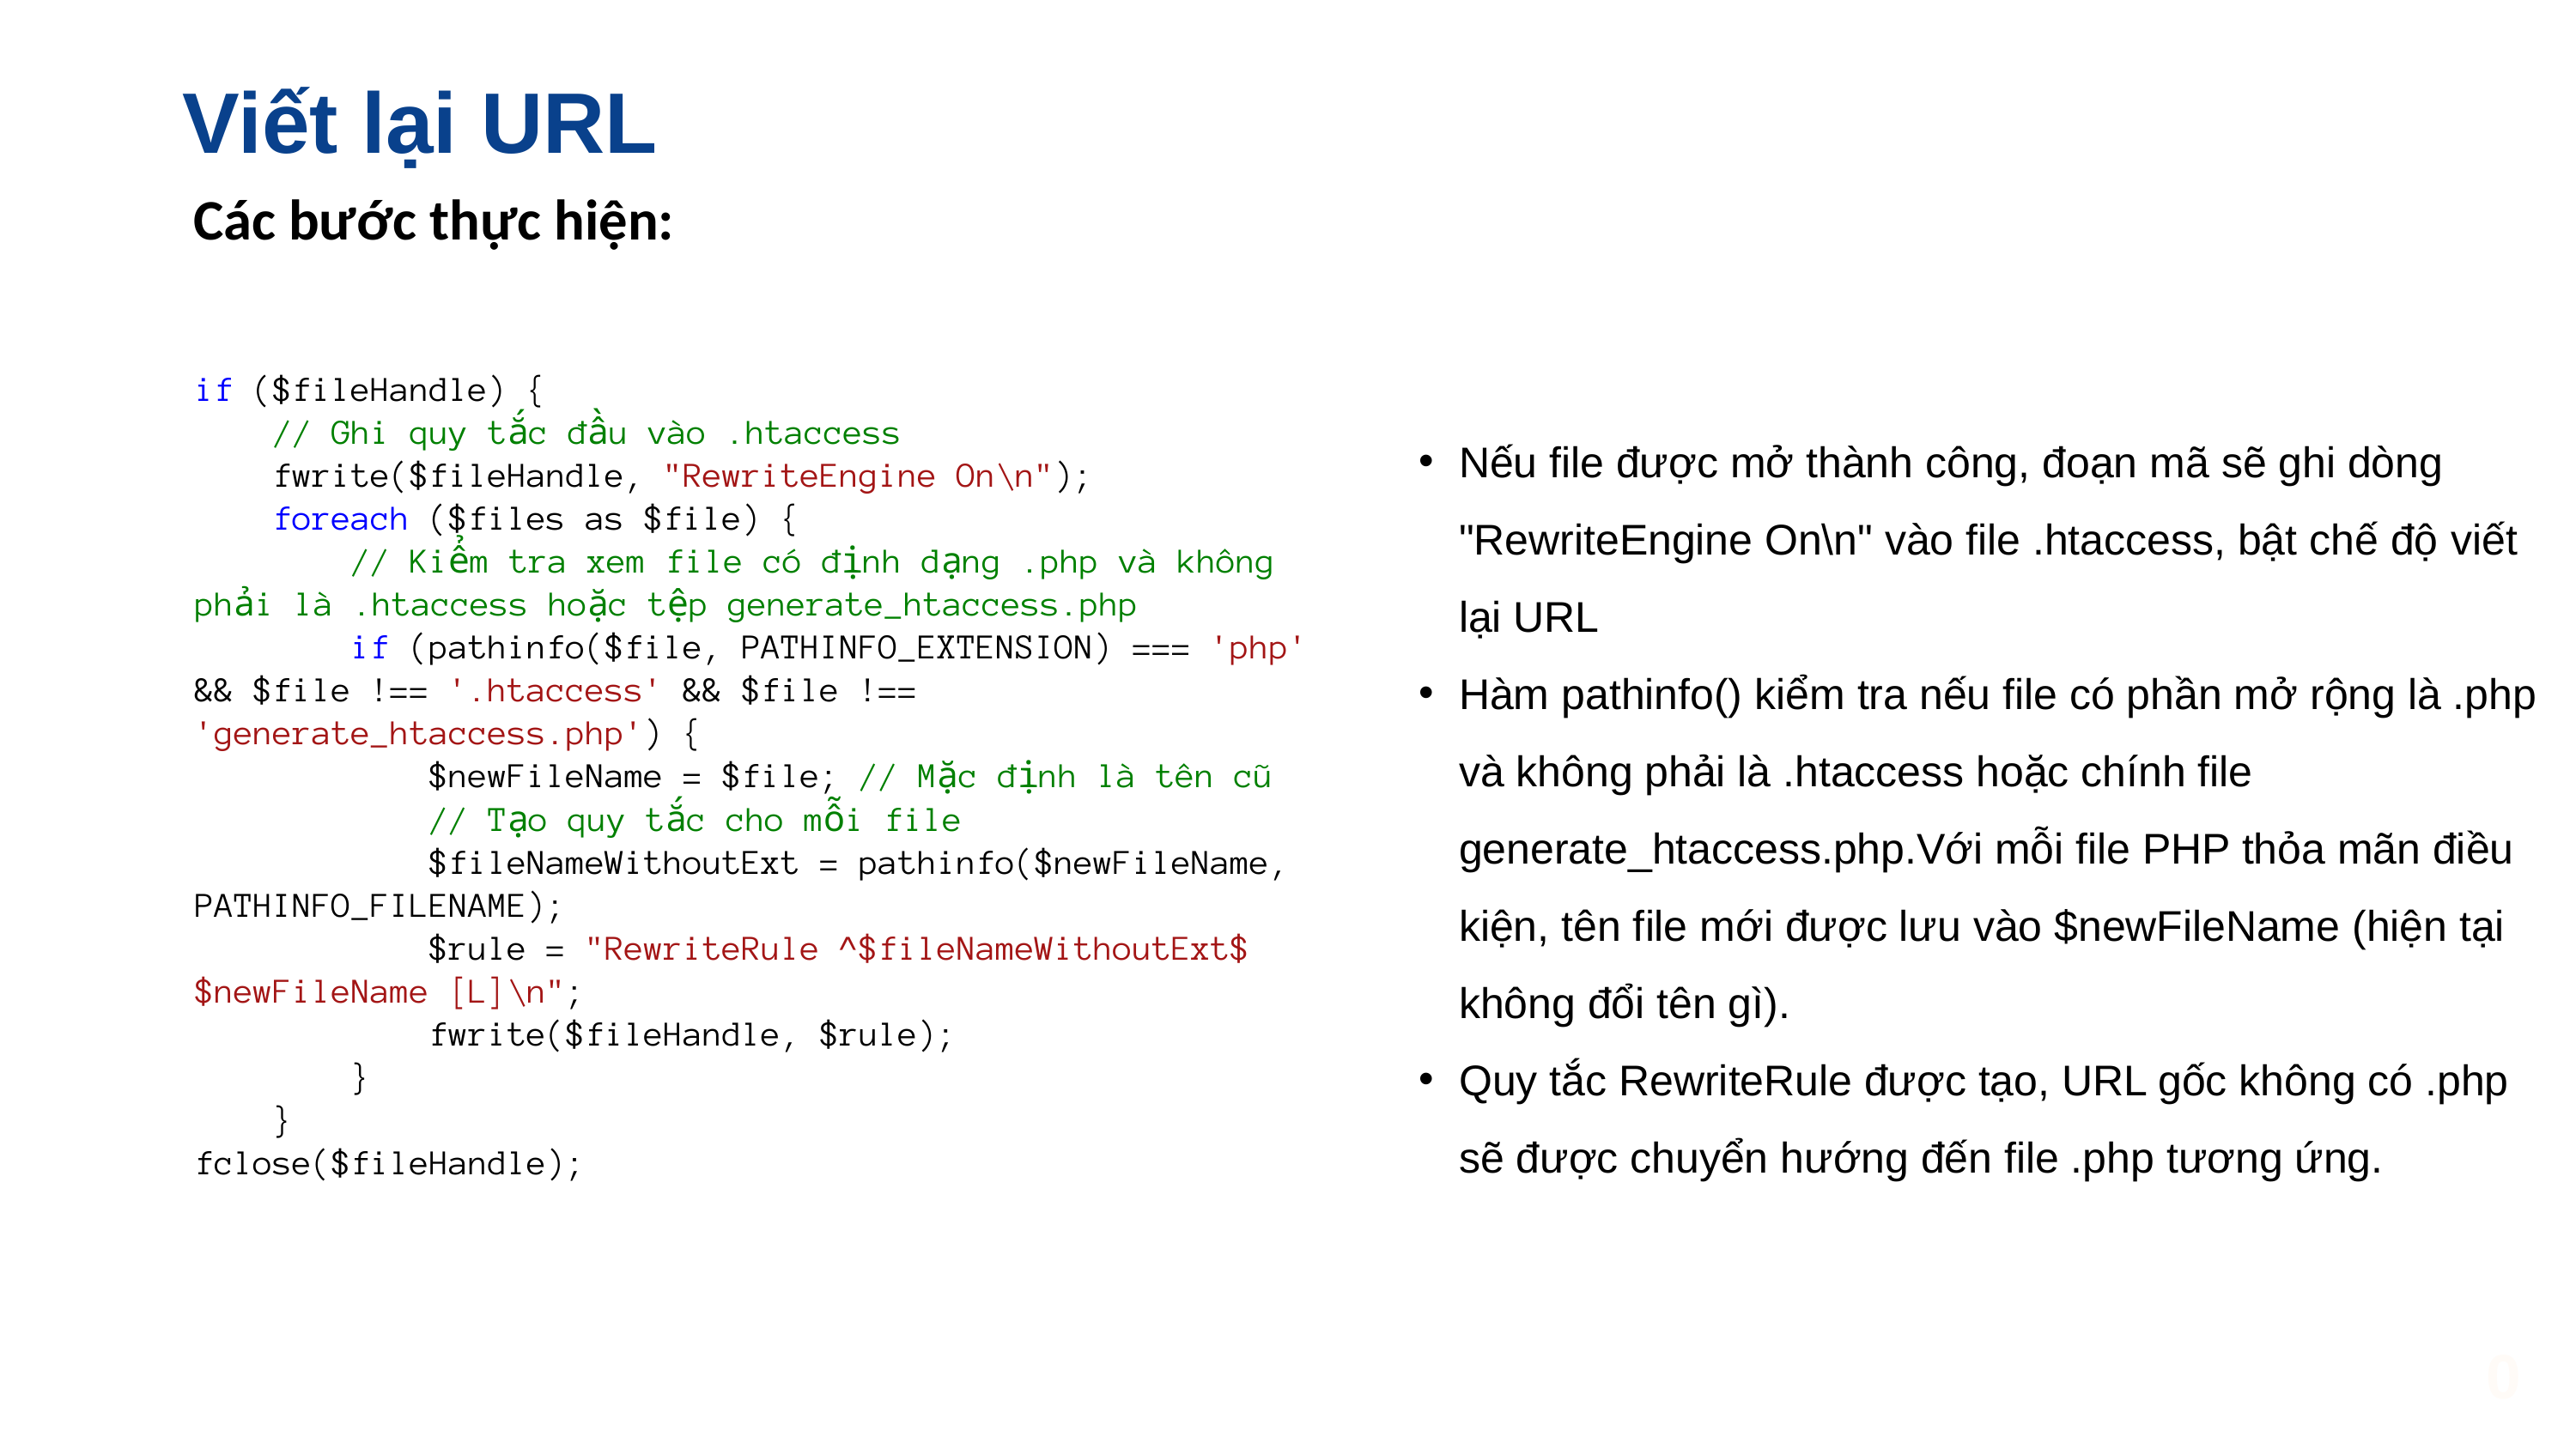

Viết lại URL
Các bước thực hiện:
if ($fileHandle) {
    // Ghi quy tắc đầu vào .htaccess
    fwrite($fileHandle, "RewriteEngine On\n");
    foreach ($files as $file) {
        // Kiểm tra xem file có định dạng .php và không phải là .htaccess hoặc tệp generate_htaccess.php
        if (pathinfo($file, PATHINFO_EXTENSION) === 'php' && $file !== '.htaccess' && $file !== 'generate_htaccess.php') {
            $newFileName = $file; // Mặc định là tên cũ
            // Tạo quy tắc cho mỗi file
            $fileNameWithoutExt = pathinfo($newFileName, PATHINFO_FILENAME);
            $rule = "RewriteRule ^$fileNameWithoutExt$ $newFileName [L]\n";
            fwrite($fileHandle, $rule);
        }
    }
fclose($fileHandle);
Nếu file được mở thành công, đoạn mã sẽ ghi dòng "RewriteEngine On\n" vào file .htaccess, bật chế độ viết lại URL
Hàm pathinfo() kiểm tra nếu file có phần mở rộng là .php và không phải là .htaccess hoặc chính file generate_htaccess.php.Với mỗi file PHP thỏa mãn điều kiện, tên file mới được lưu vào $newFileName (hiện tại không đổi tên gì).
Quy tắc RewriteRule được tạo, URL gốc không có .php sẽ được chuyển hướng đến file .php tương ứng.
0